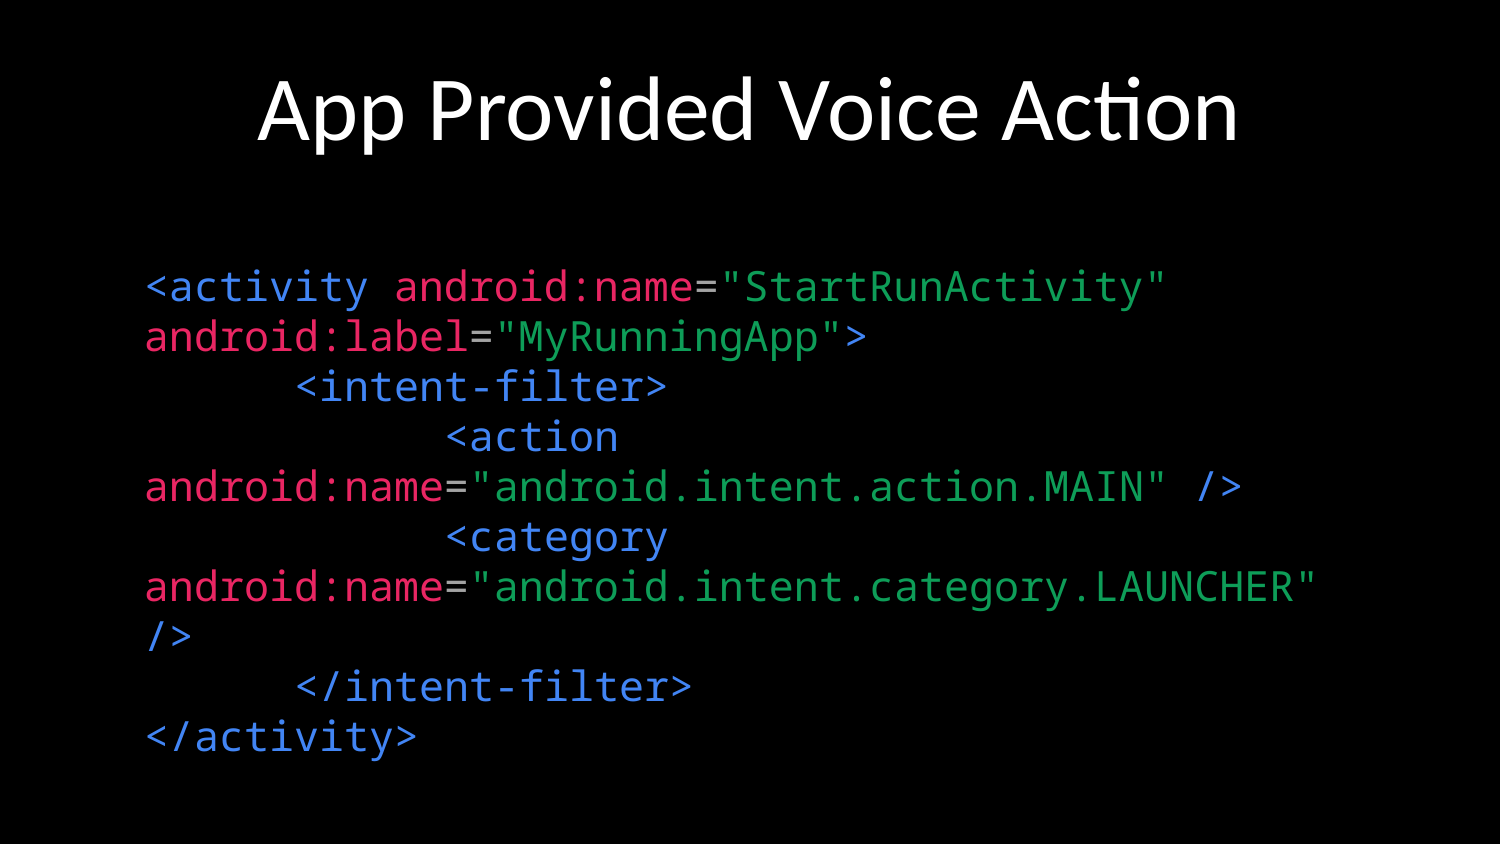

# App Provided Voice Action
<activity android:name="StartRunActivity" android:label="MyRunningApp">
	<intent-filter>
		<action android:name="android.intent.action.MAIN" />
		<category android:name="android.intent.category.LAUNCHER" />
	</intent-filter>
</activity>